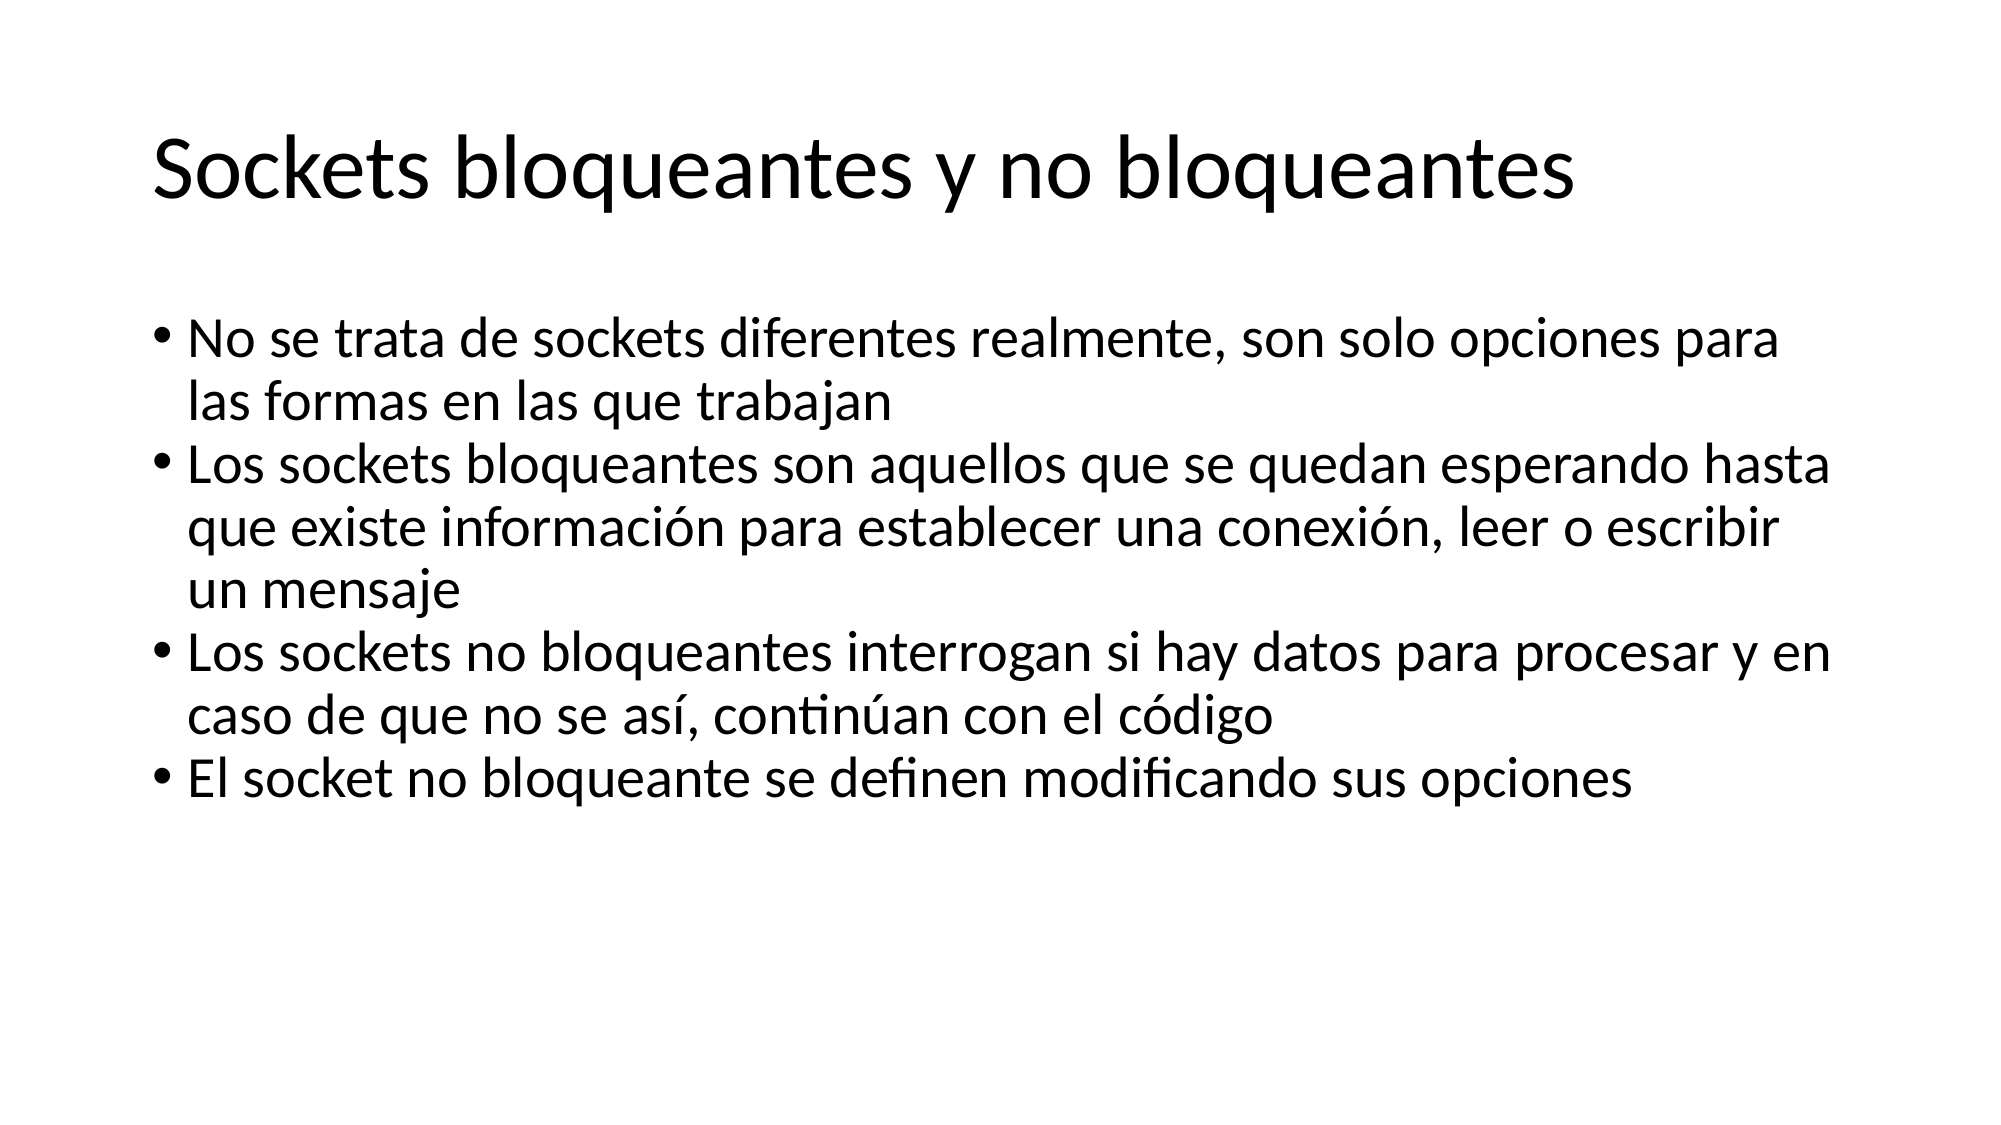

Sockets bloqueantes y no bloqueantes
No se trata de sockets diferentes realmente, son solo opciones para las formas en las que trabajan
Los sockets bloqueantes son aquellos que se quedan esperando hasta que existe información para establecer una conexión, leer o escribir un mensaje
Los sockets no bloqueantes interrogan si hay datos para procesar y en caso de que no se así, continúan con el código
El socket no bloqueante se definen modificando sus opciones